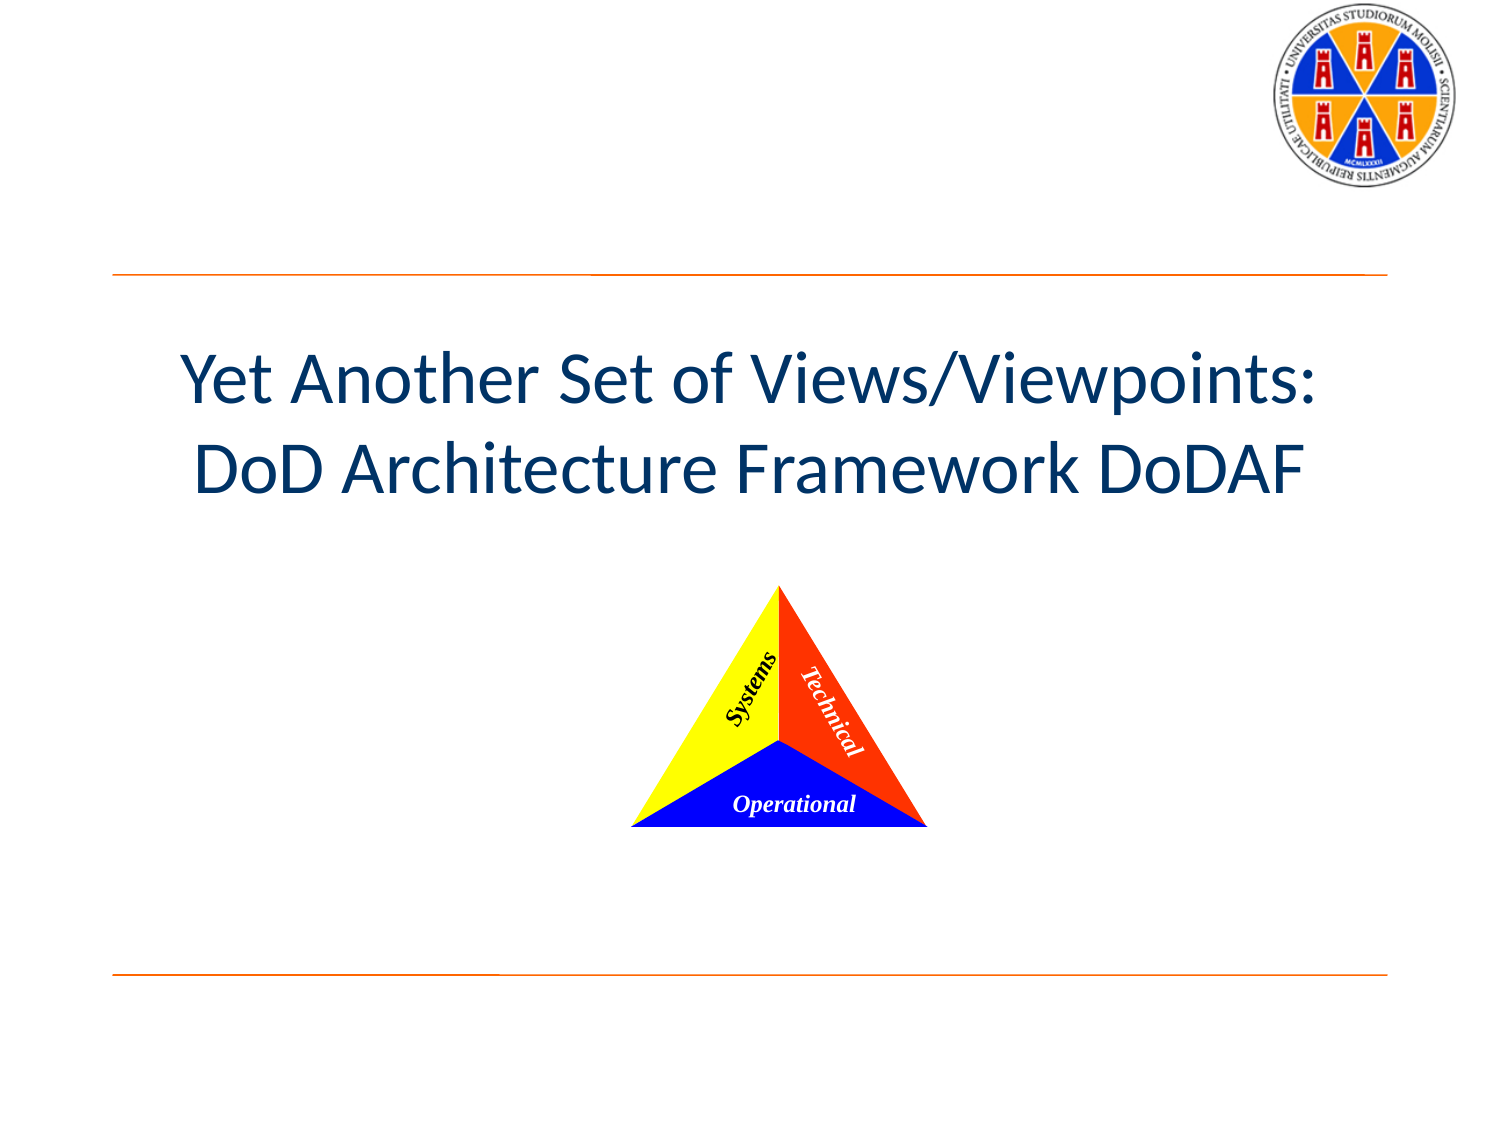

# Yet Another Set of Views/Viewpoints: DoD Architecture Framework DoDAF

Systems
Technical

Operational